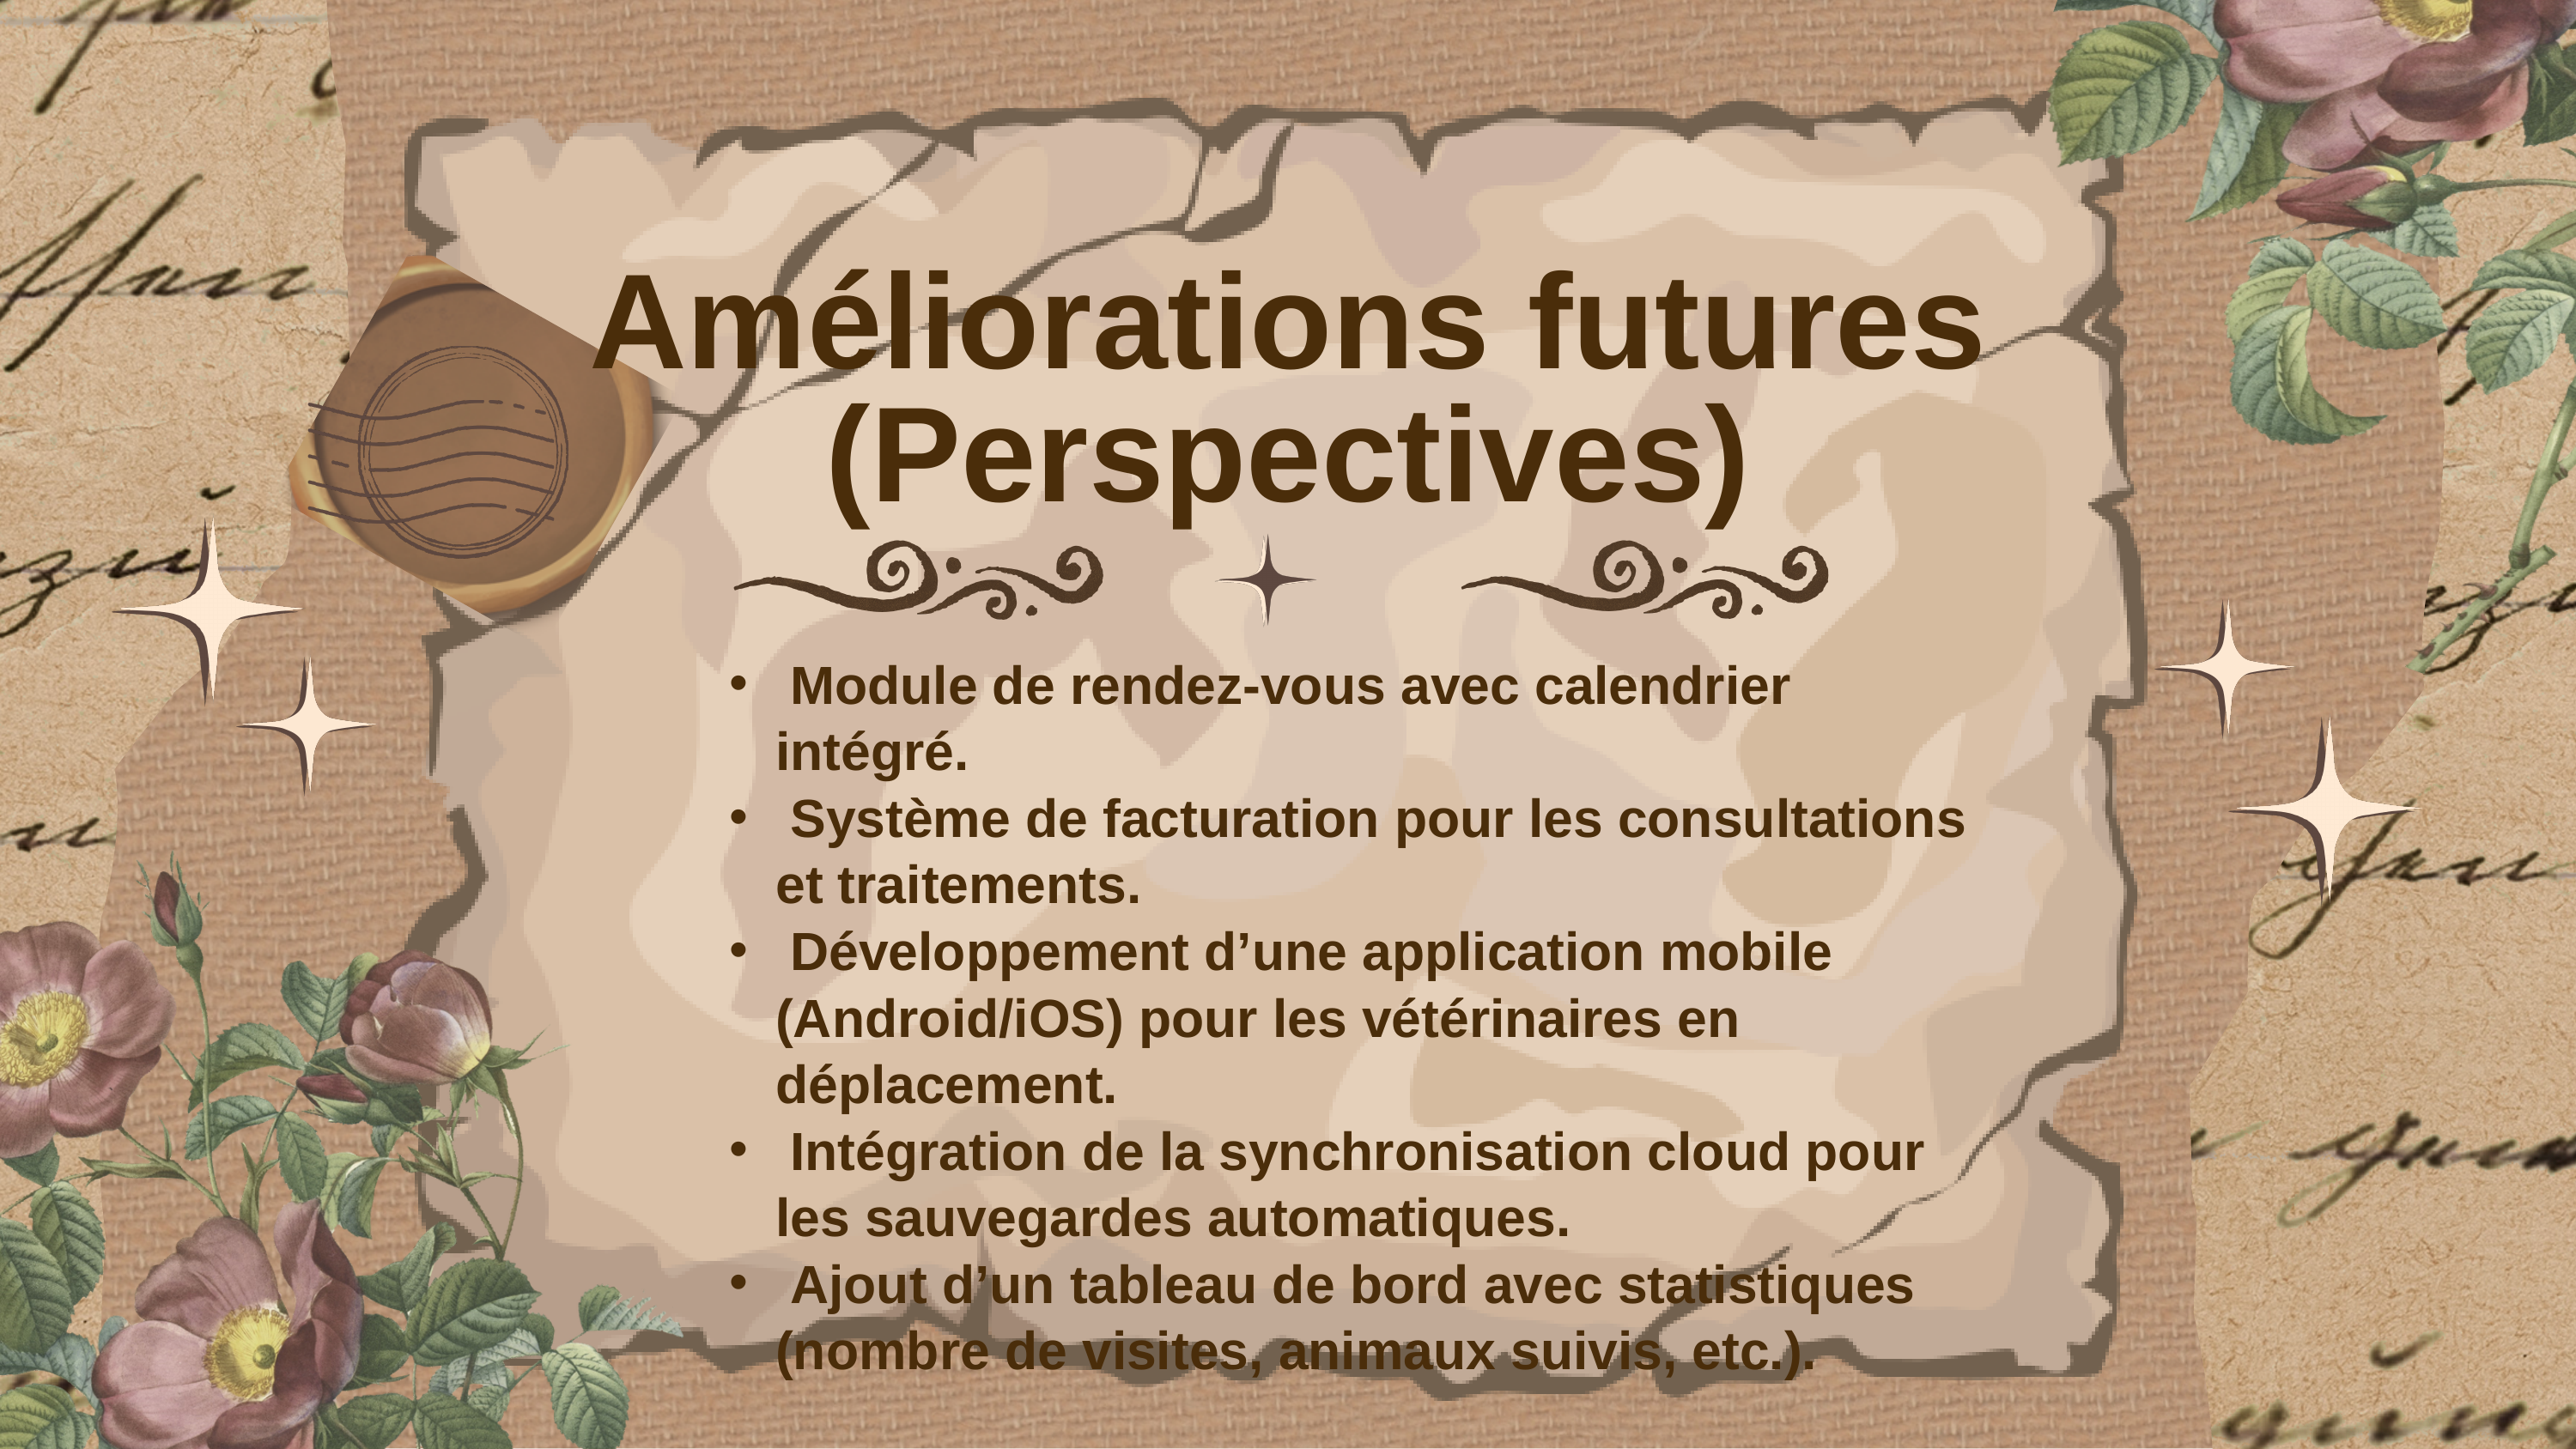

Améliorations futures (Perspectives)

 Module de rendez-vous avec calendrier intégré.
 Système de facturation pour les consultations et traitements.
 Développement d’une application mobile (Android/iOS) pour les vétérinaires en déplacement.
 Intégration de la synchronisation cloud pour les sauvegardes automatiques.
 Ajout d’un tableau de bord avec statistiques (nombre de visites, animaux suivis, etc.).